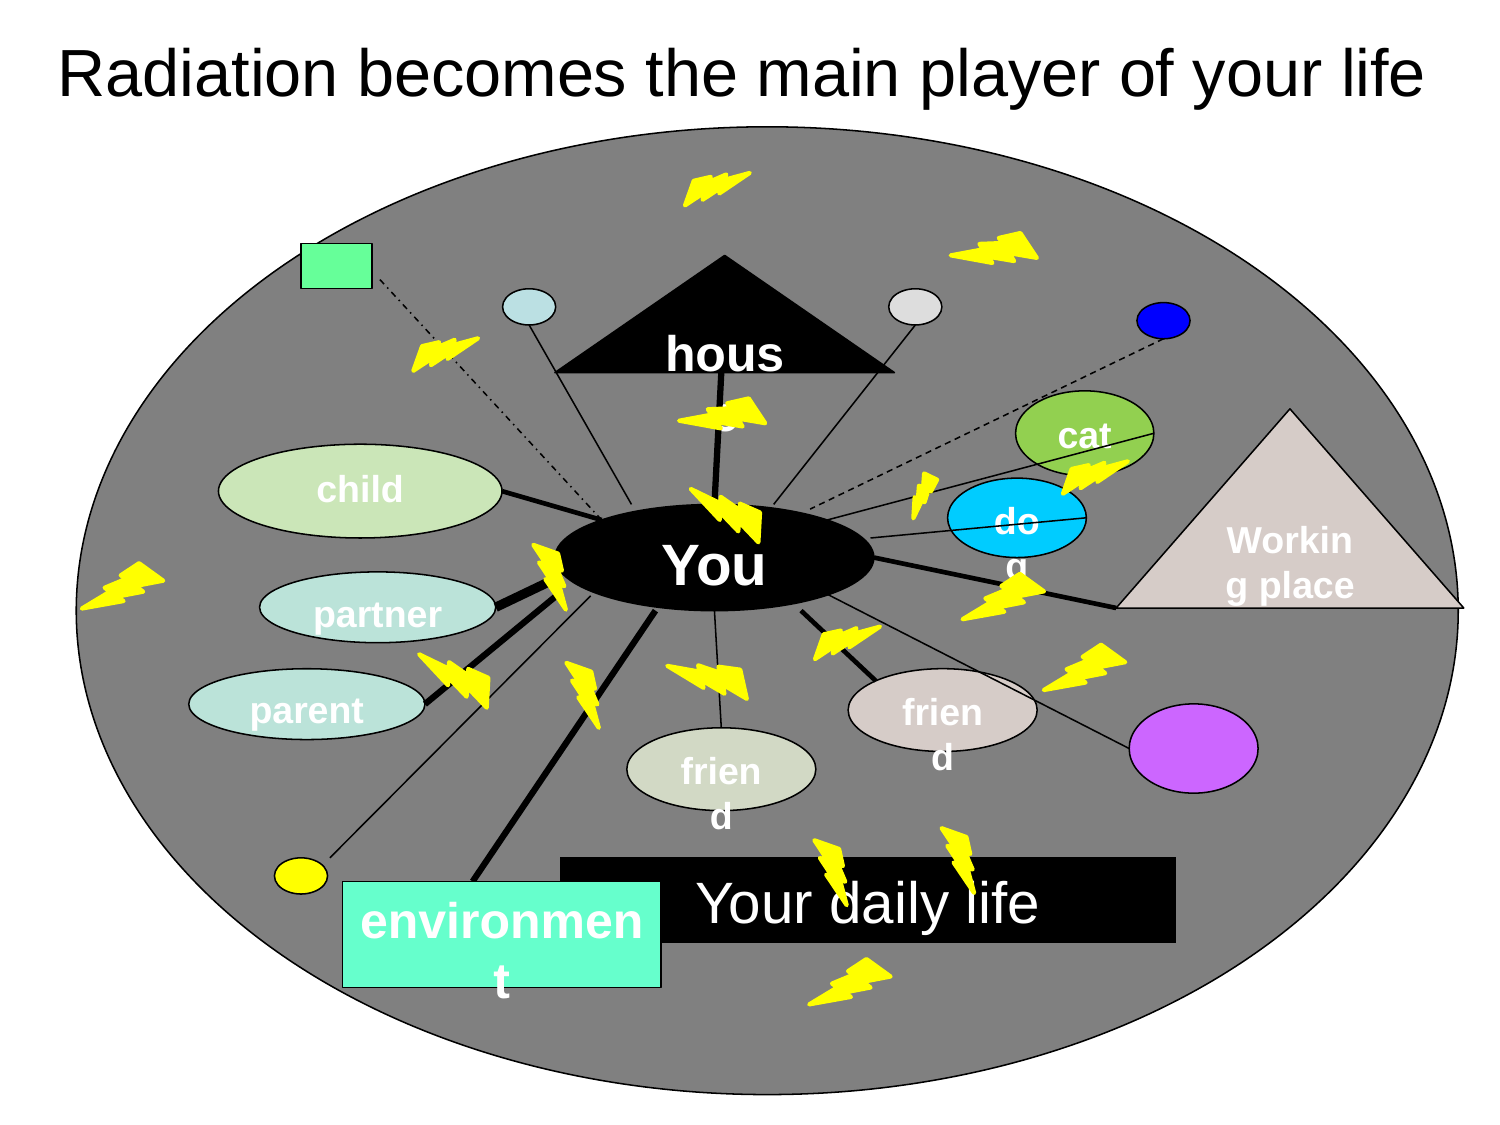

Radiation becomes the main player of your life

house

cat
Working place
child

dog

You

partner

parent
friend

friend

Your daily life
environment